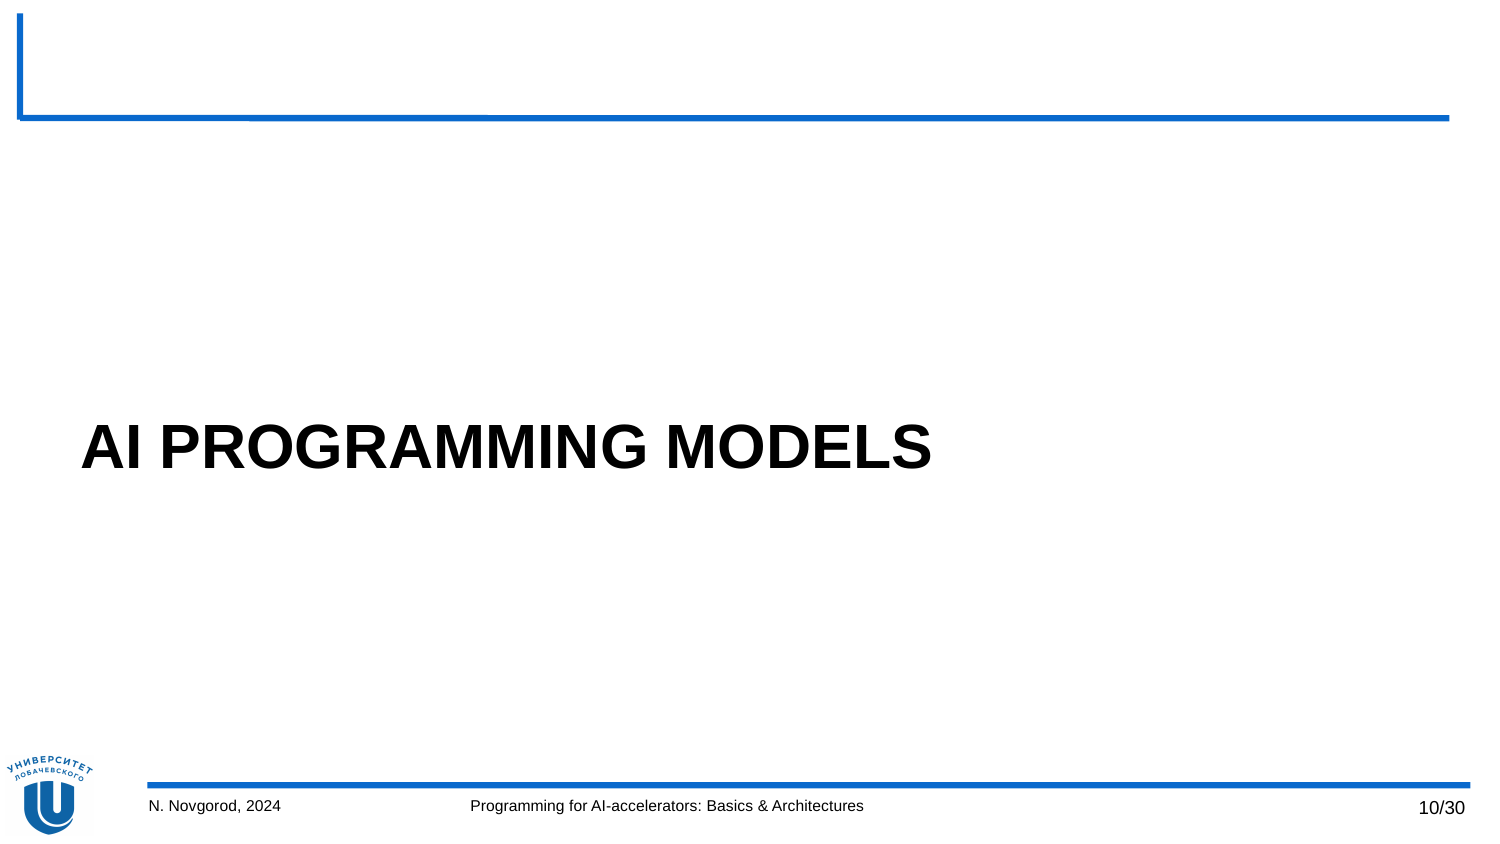

# AI Programming Models
N. Novgorod, 2024
Programming for AI-accelerators: Basics & Architectures
10/30